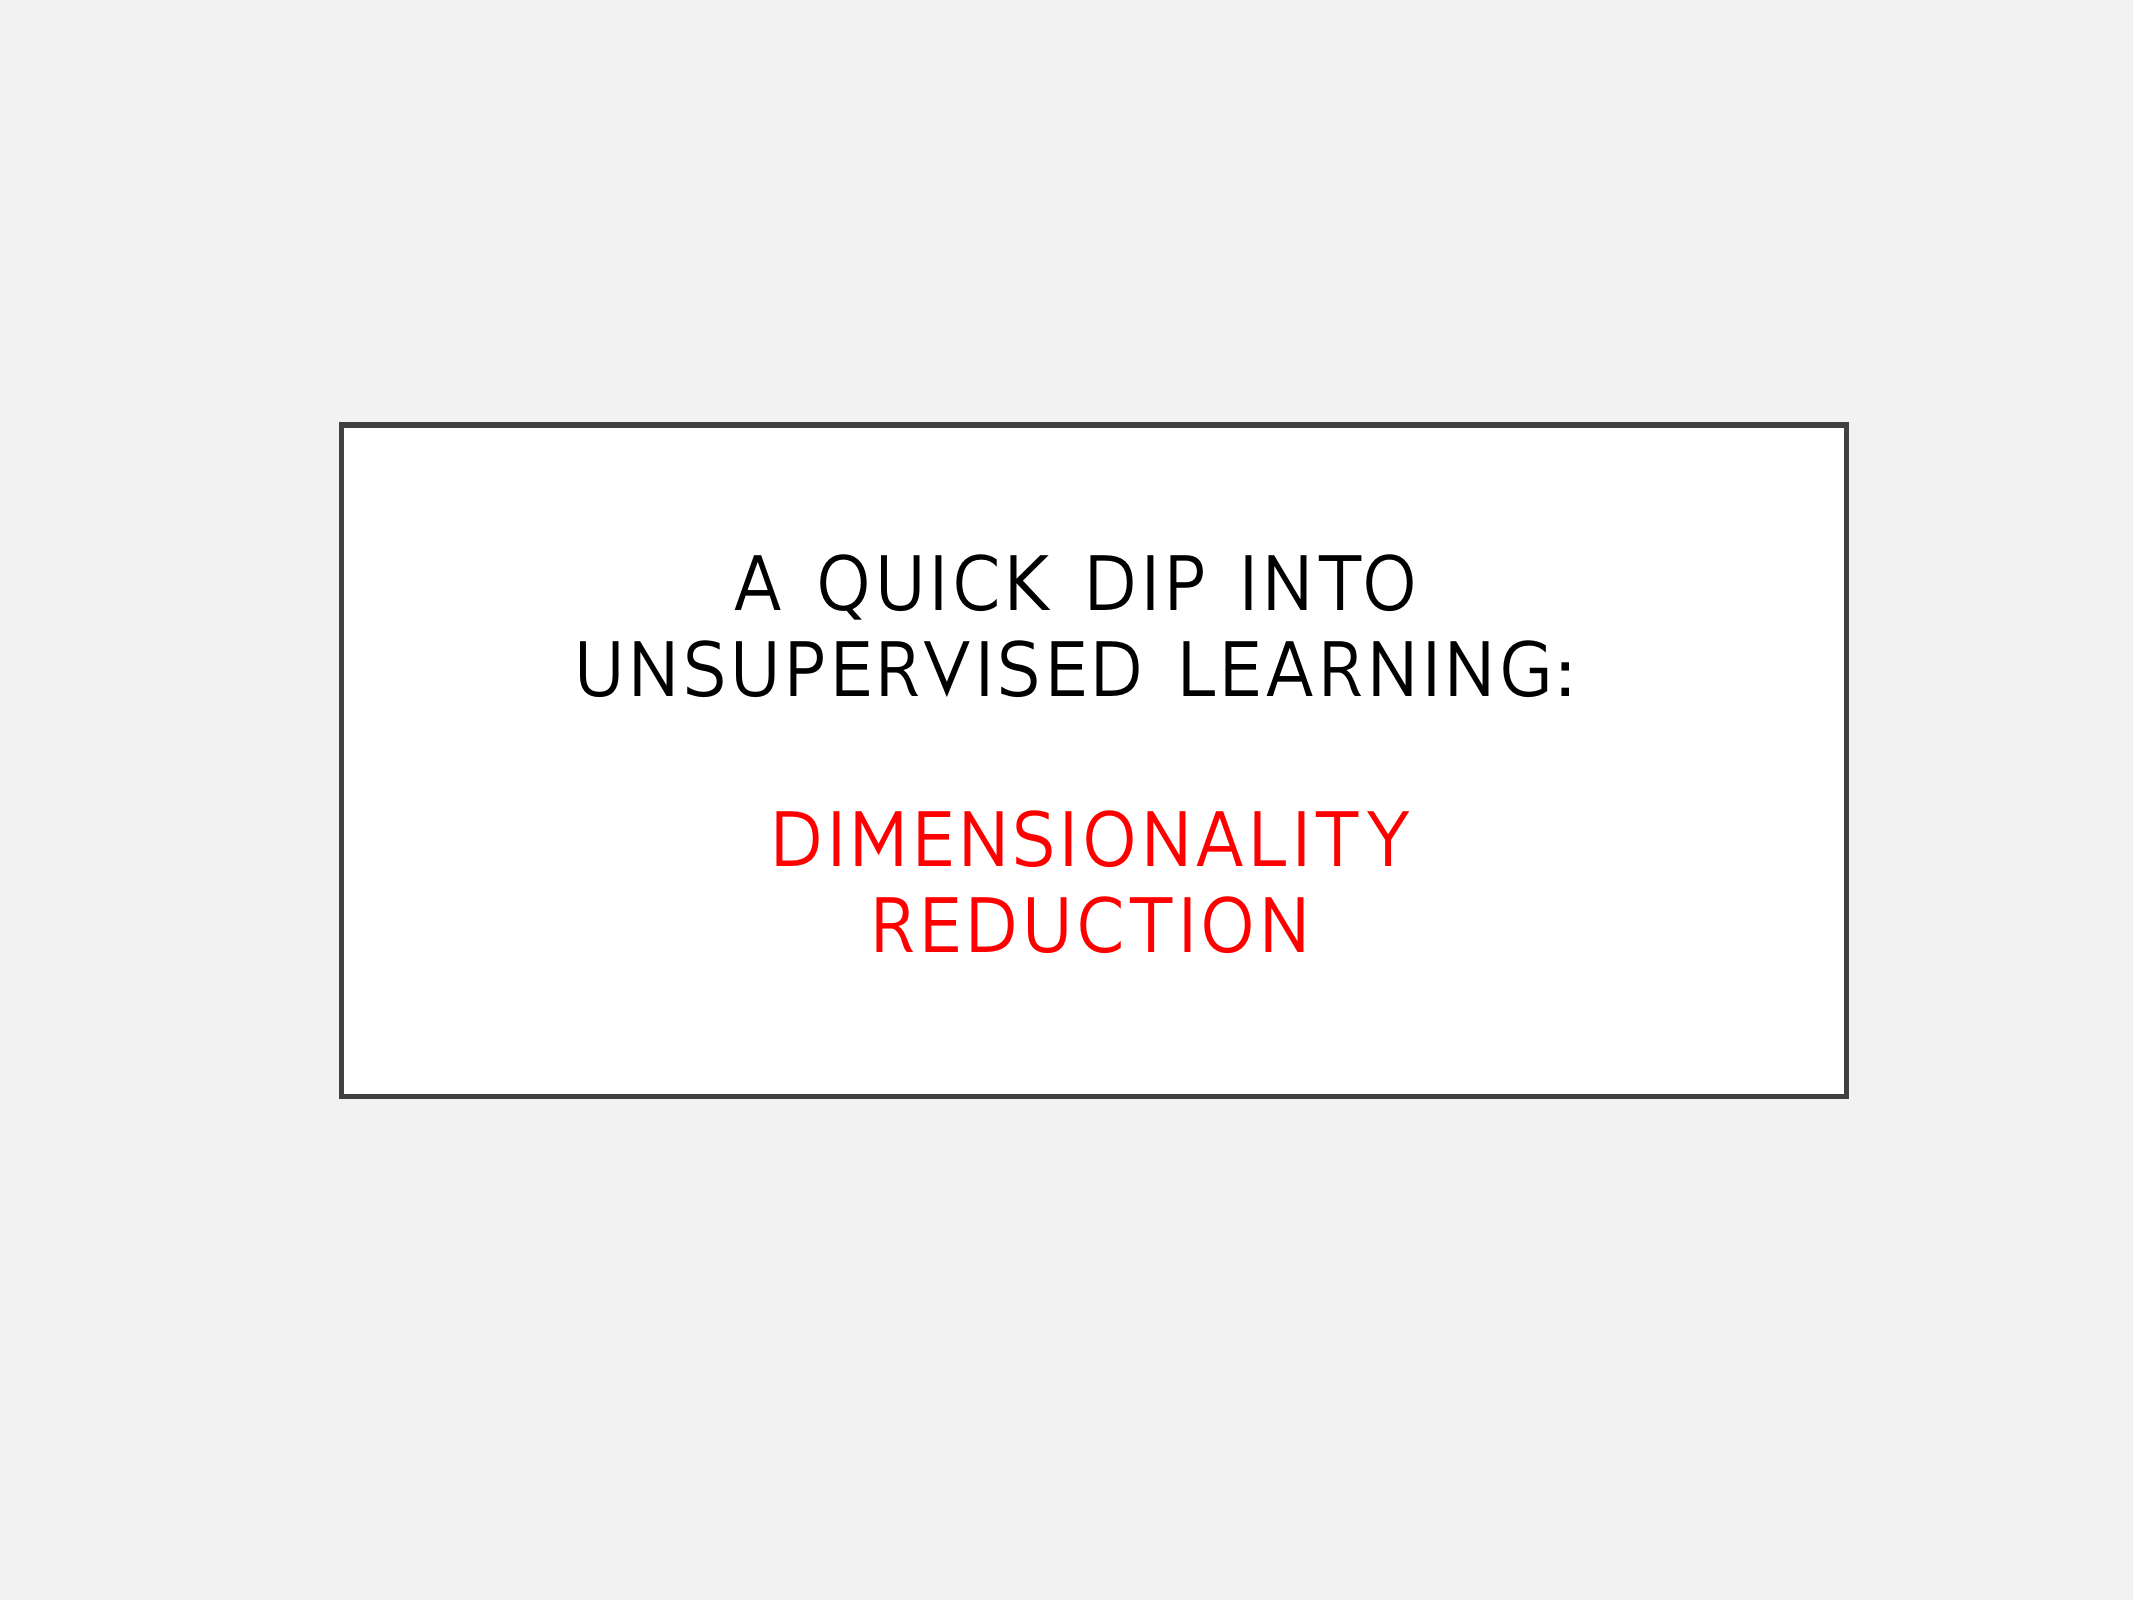

# a quick dip into unsupervised learning: dimensionality reduction